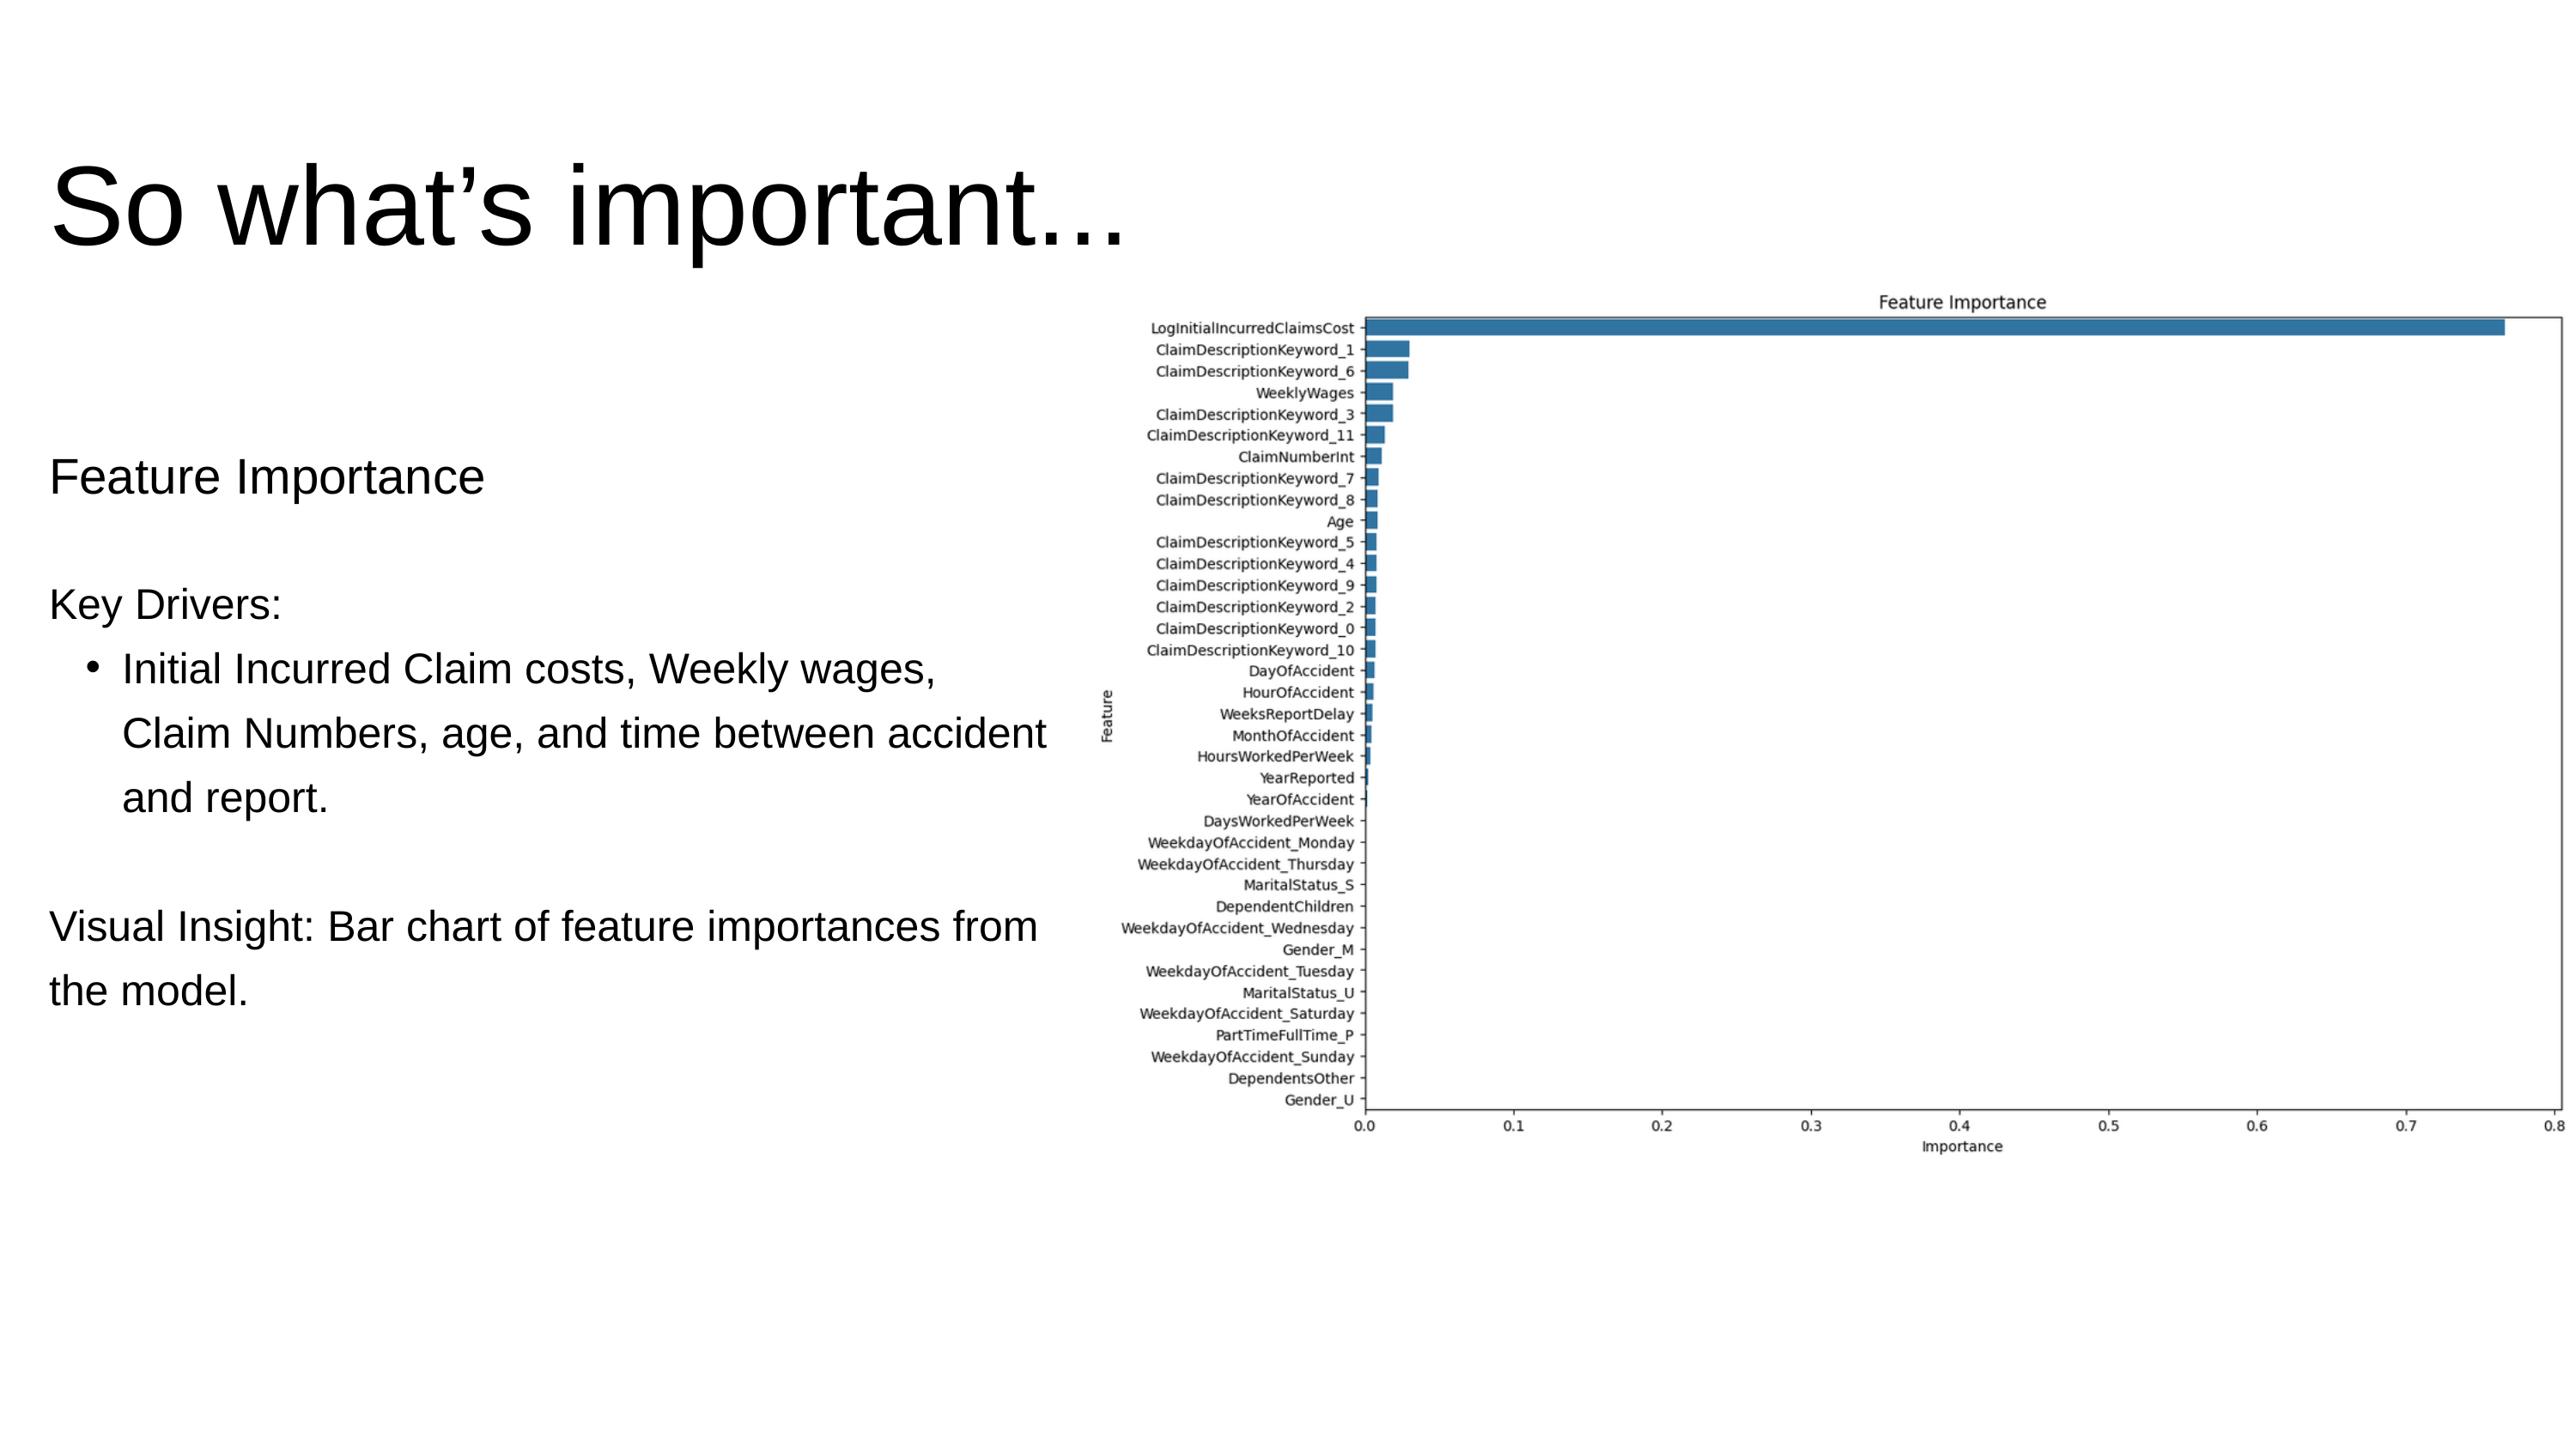

So what’s important...

Feature Importance
Key Drivers:
Initial Incurred Claim costs, Weekly wages, Claim Numbers, age, and time between accident and report.

Visual Insight: Bar chart of feature importances from the model.